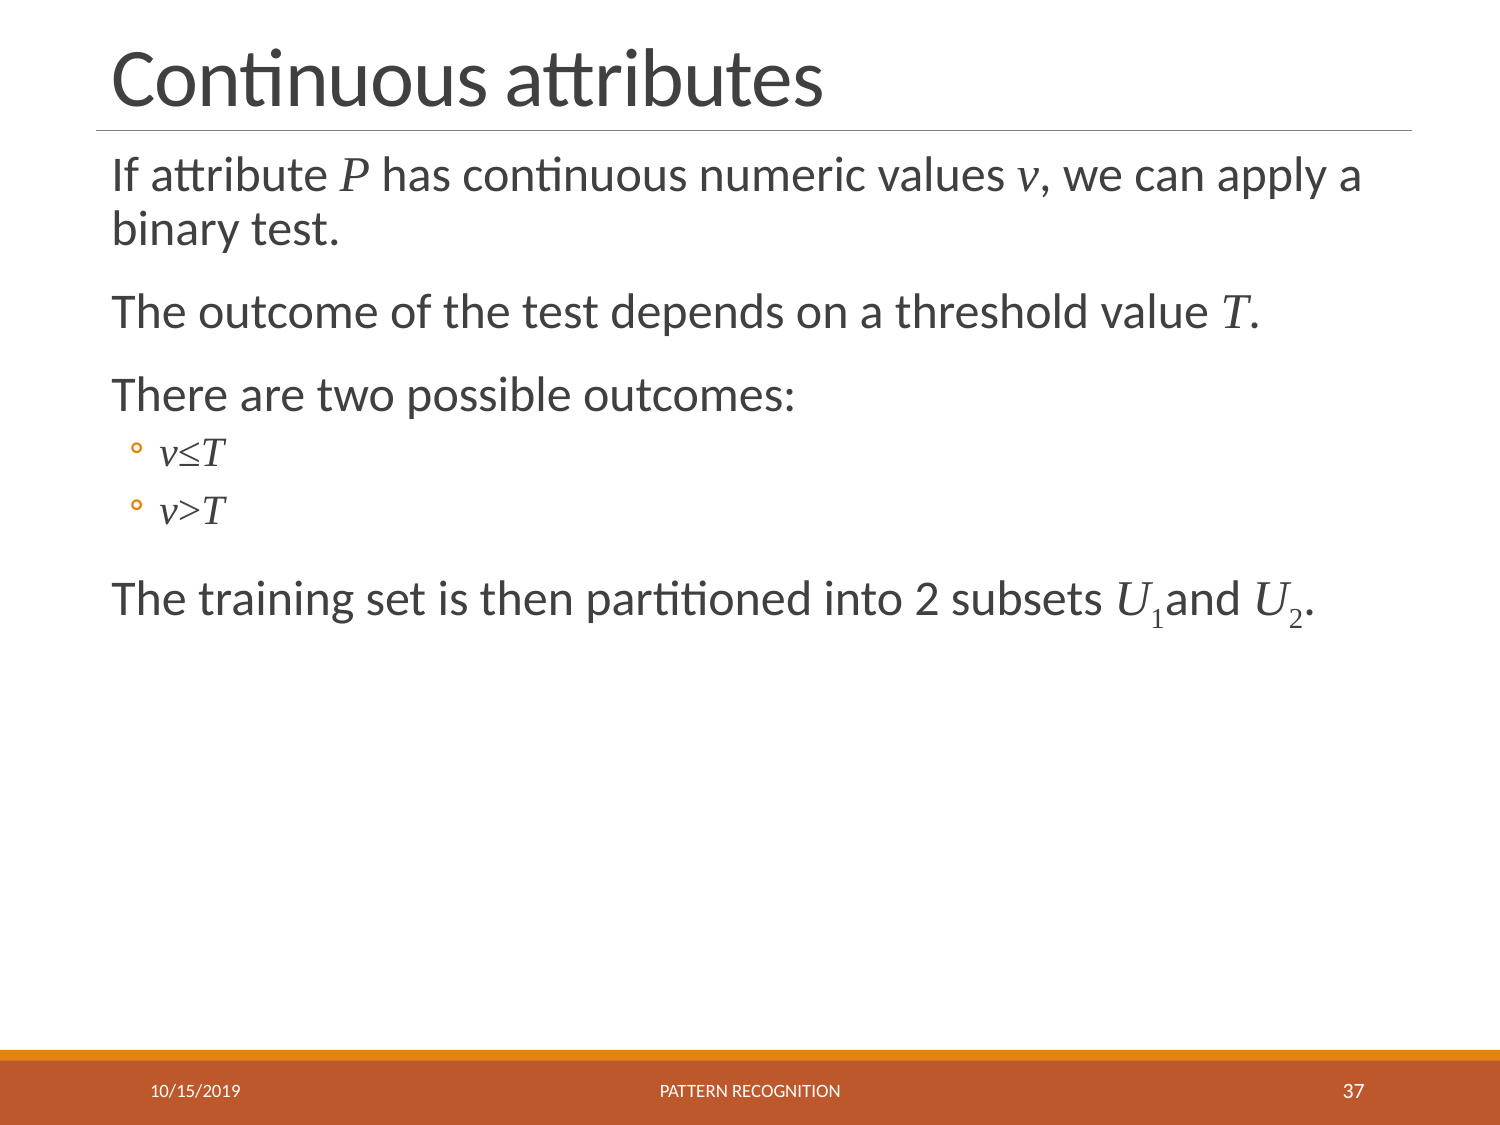

# Continuous attributes
If attribute P has continuous numeric values v, we can apply a binary test.
The outcome of the test depends on a threshold value T.
There are two possible outcomes:
v≤T
v>T
The training set is then partitioned into 2 subsets U1and U2.
10/15/2019
Pattern recognition
37